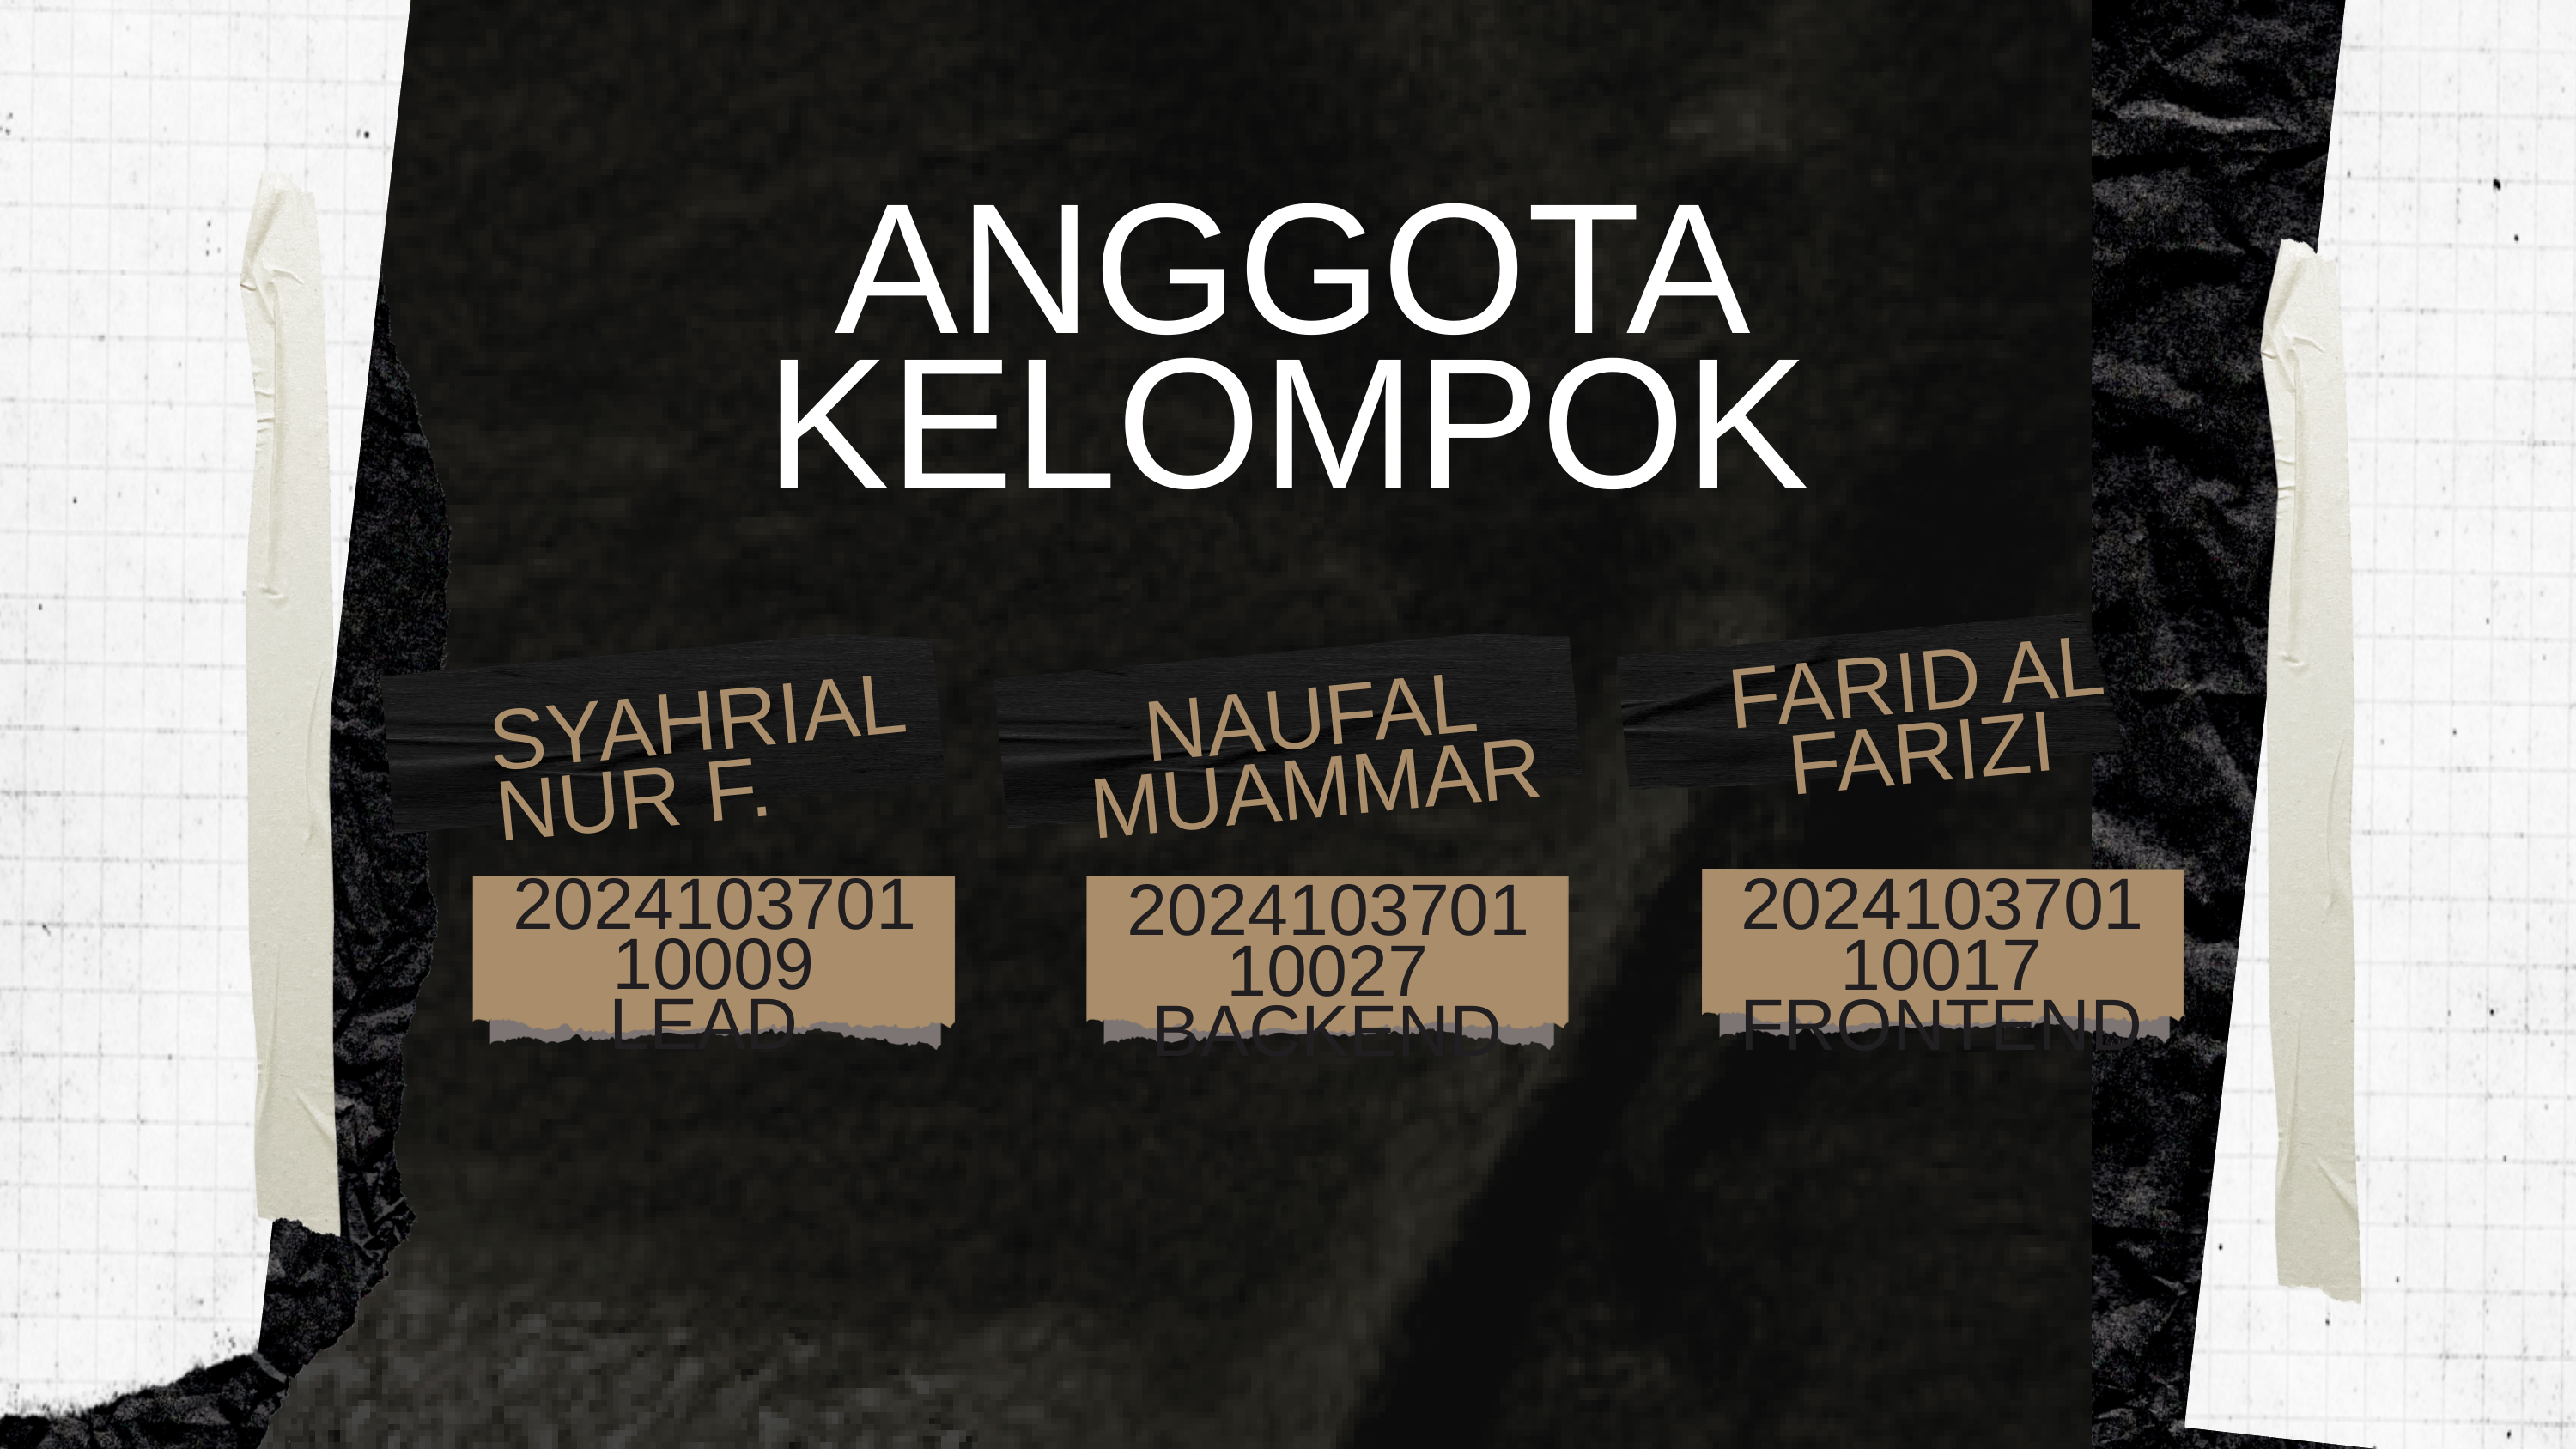

ANGGOTA KELOMPOK

FARID AL FARIZI

SYAHRIAL NUR F.

NAUFAL MUAMMAR

202410370110009
LEAD

202410370110017
FRONTEND

202410370110027
BACKEND